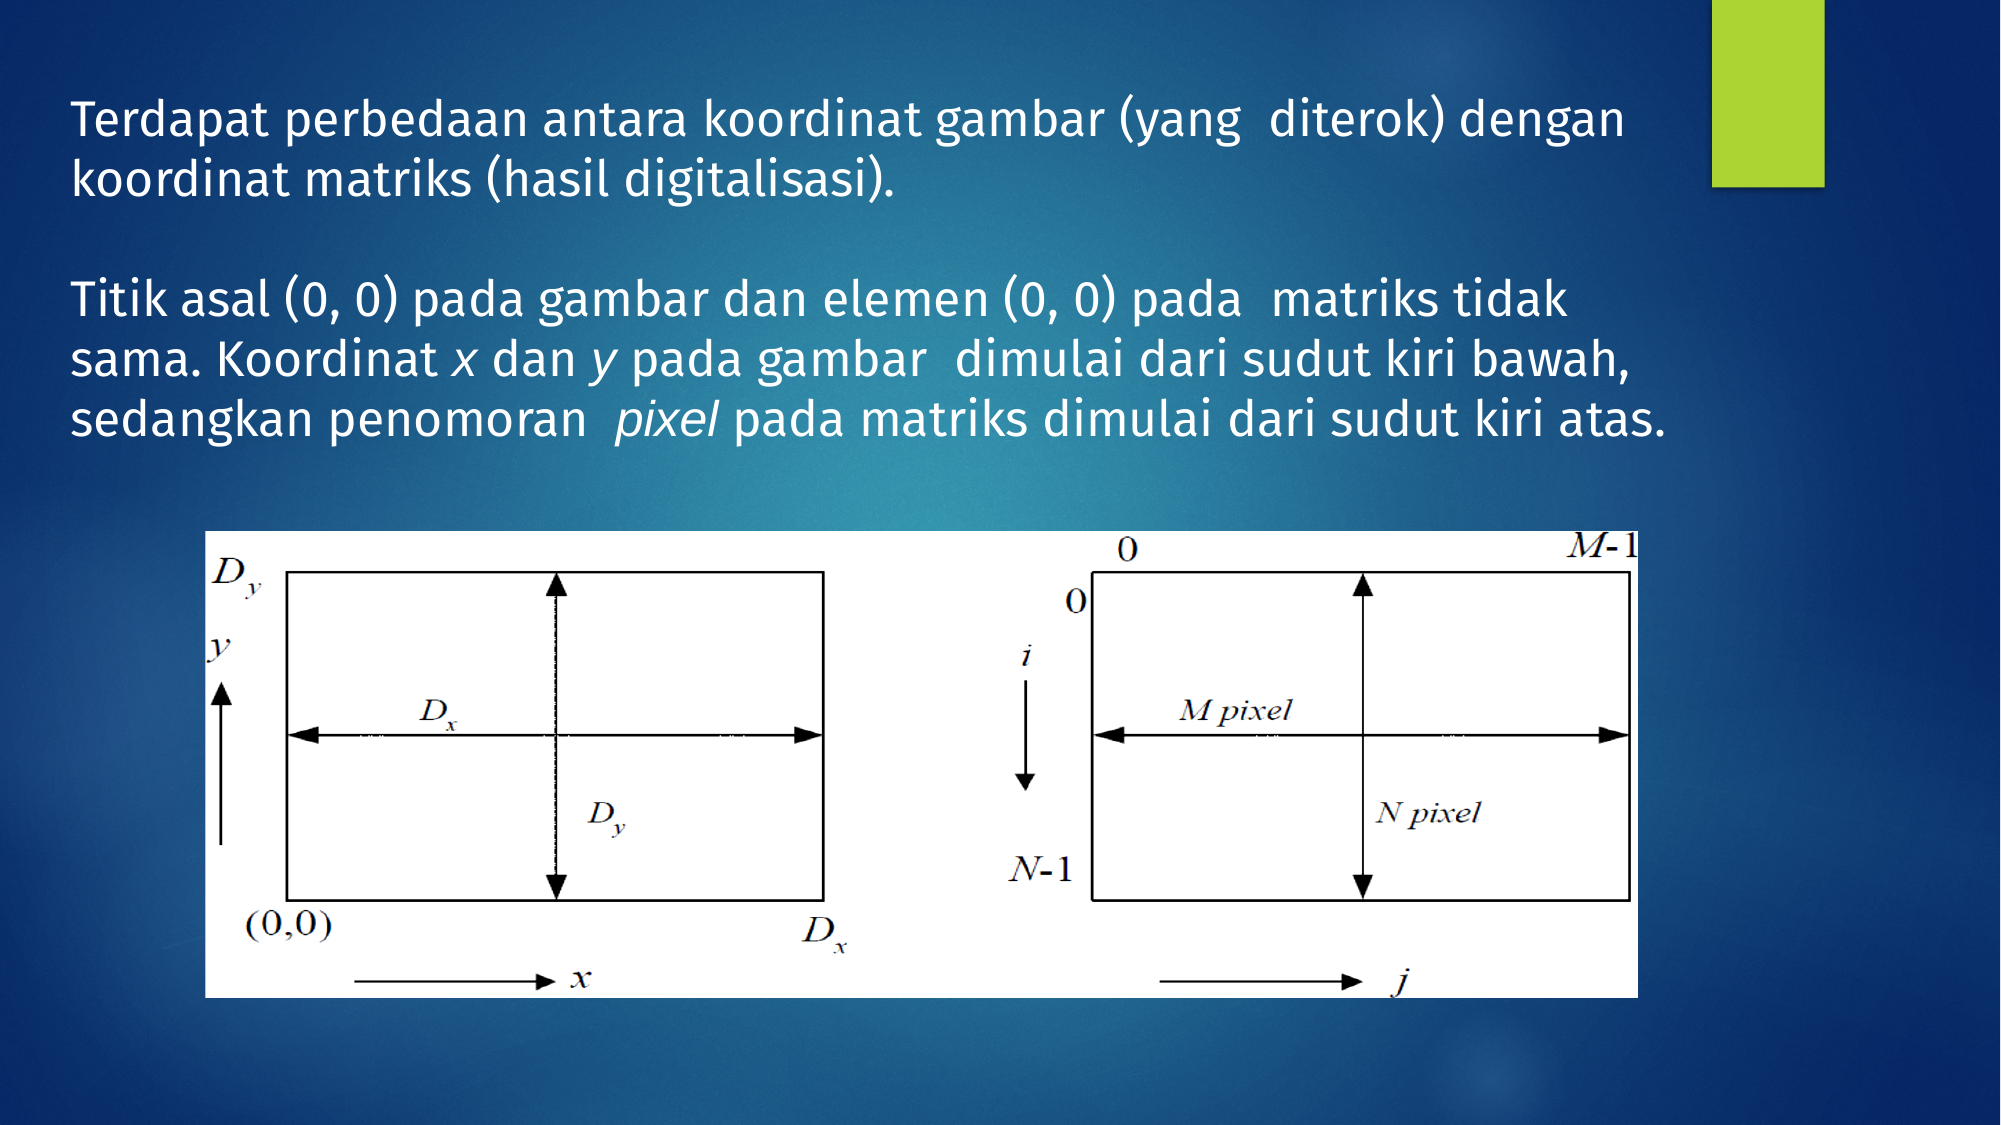

Terdapat perbedaan antara koordinat gambar (yang  diterok) dengan koordinat matriks (hasil digitalisasi).

Titik asal (0, 0) pada gambar dan elemen (0, 0) pada  matriks tidak sama. Koordinat x dan y pada gambar  dimulai dari sudut kiri bawah, sedangkan penomoran  pixel pada matriks dimulai dari sudut kiri atas.